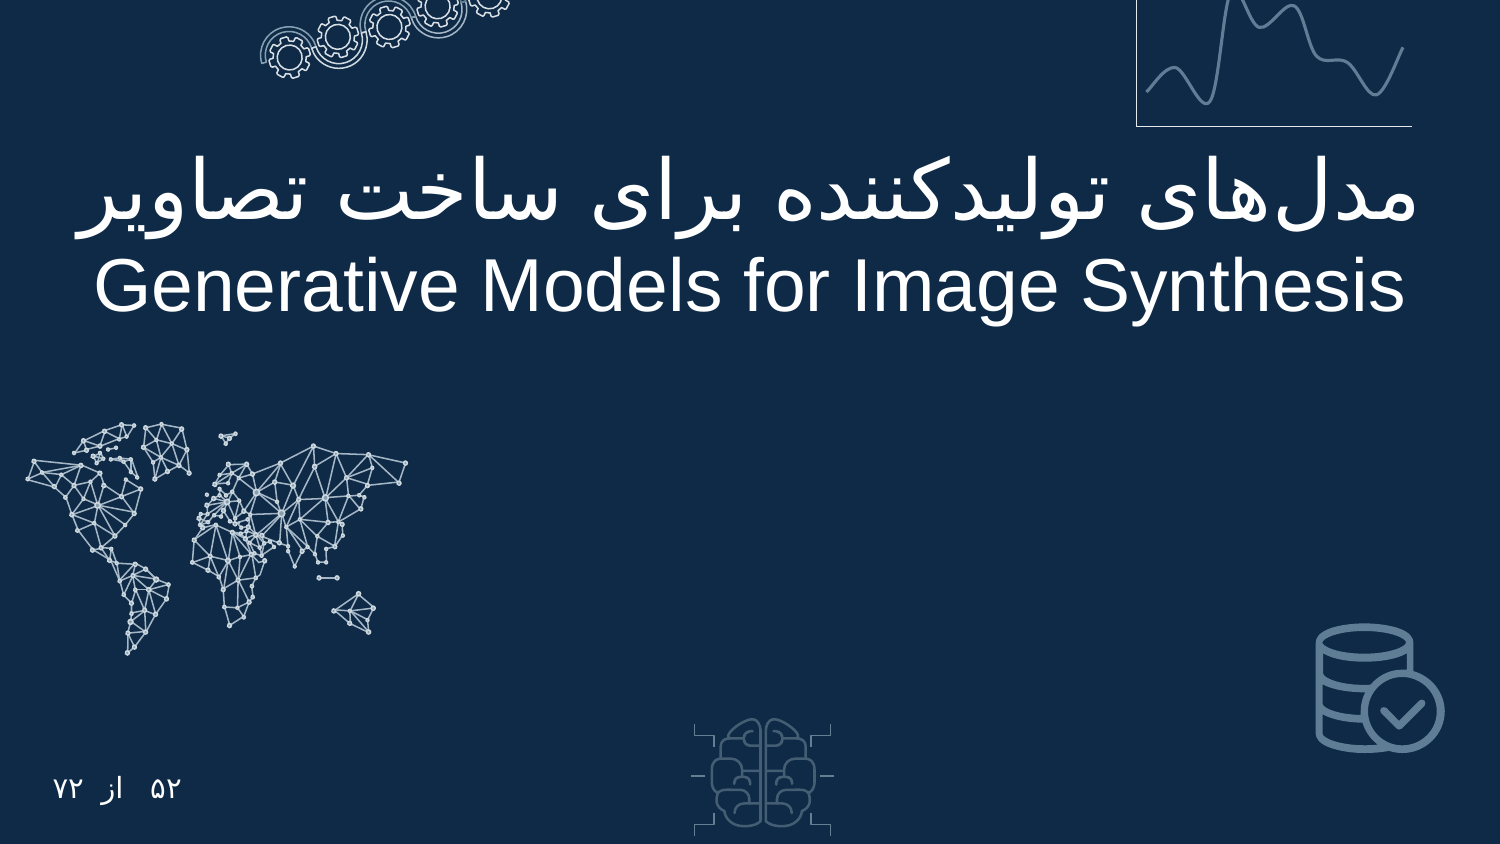

مدل‌های تولیدکننده برای ساخت تصاویر
Generative Models for Image Synthesis
۷۲
از
۵۲